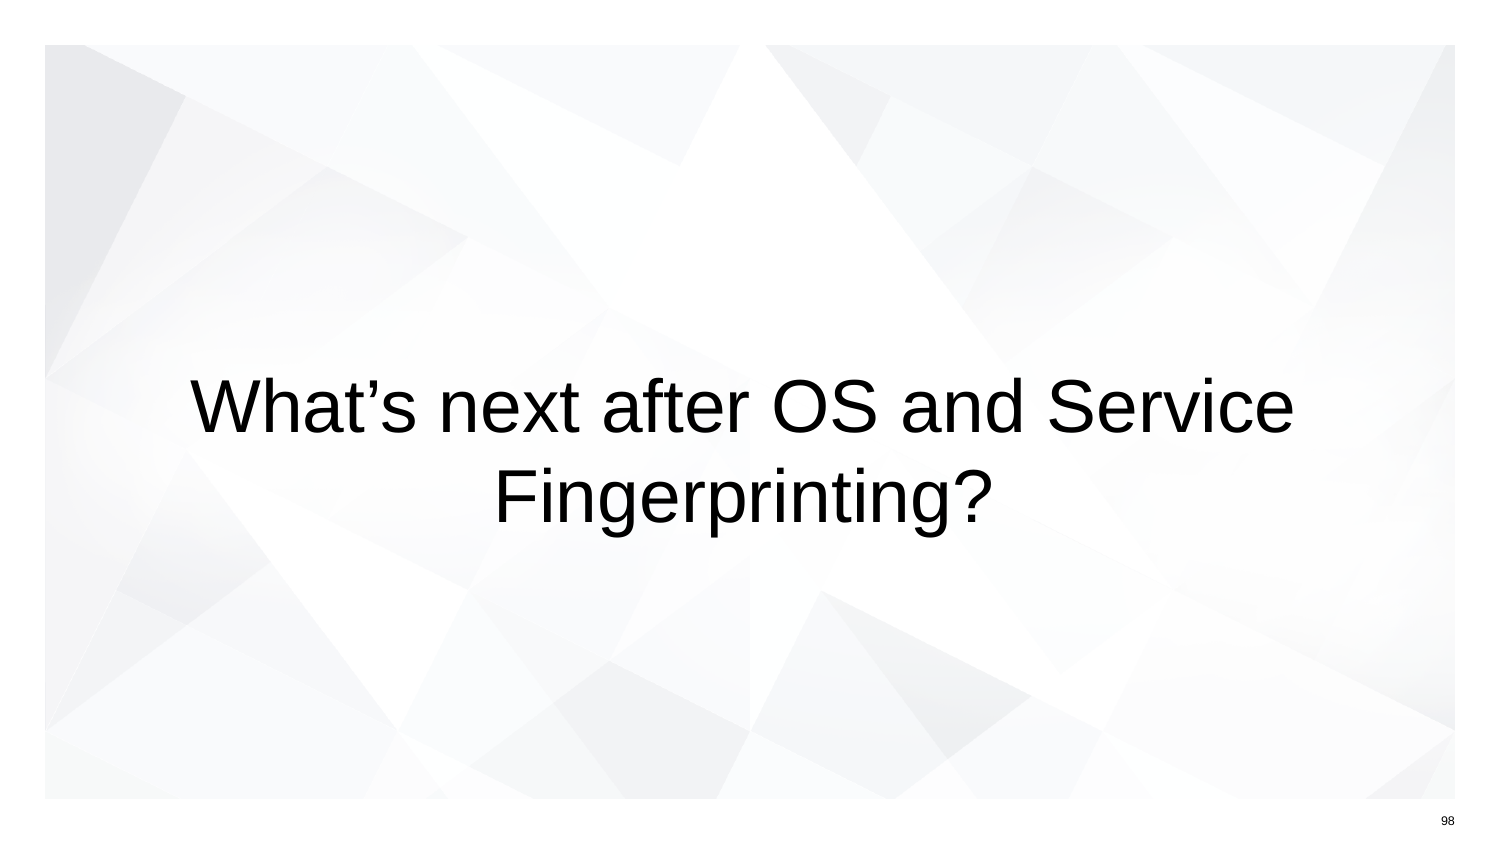

# What’s next after OS and Service Fingerprinting?

98